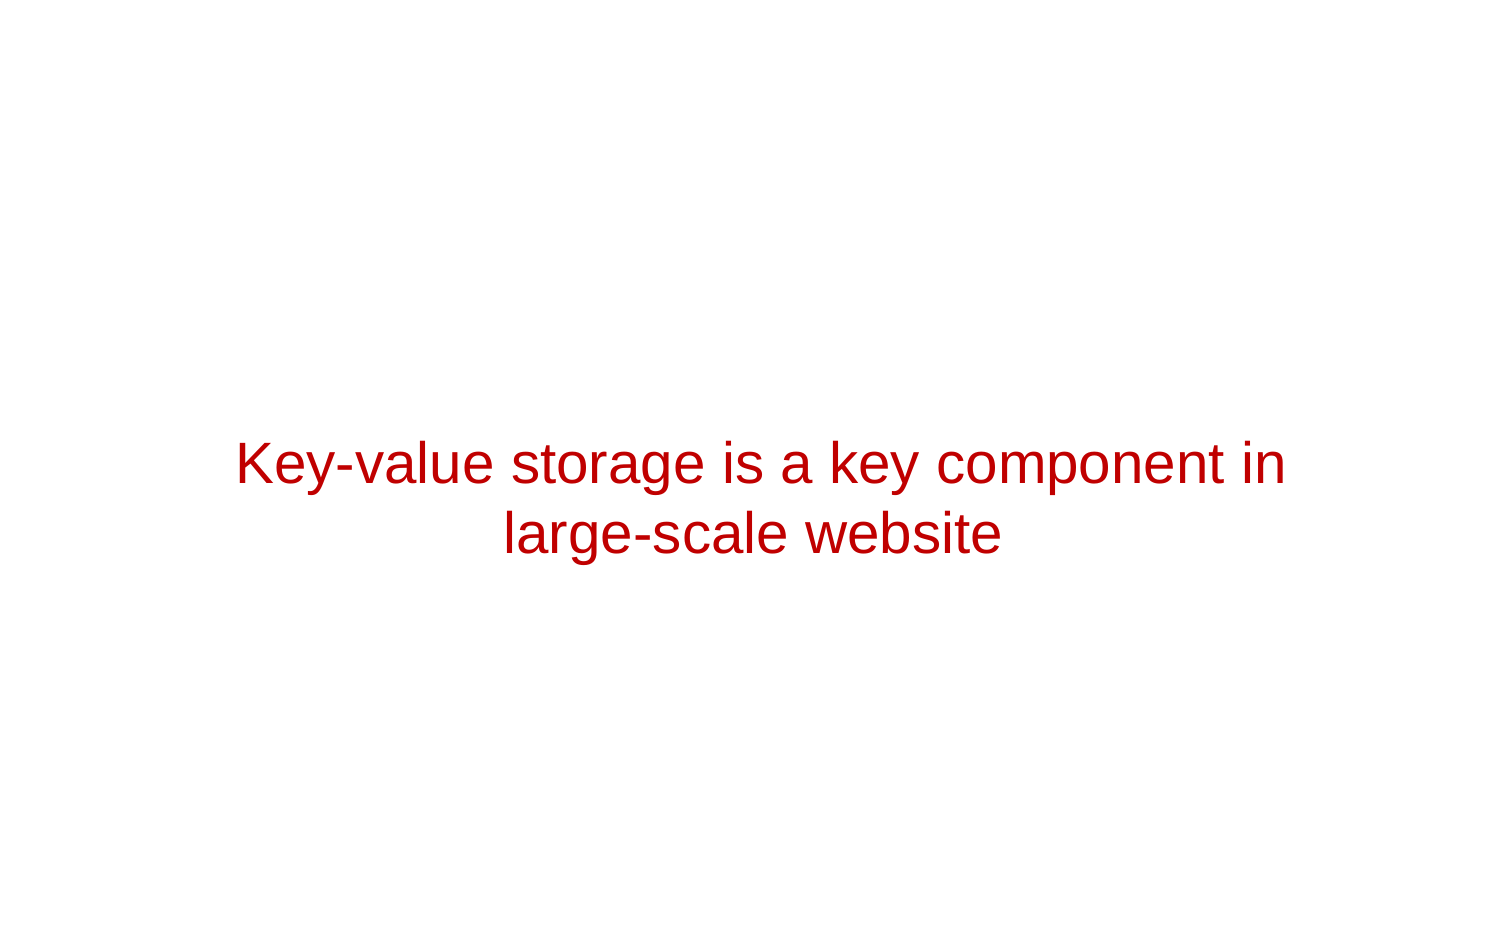

#
Key-value storage is a key component in large-scale website